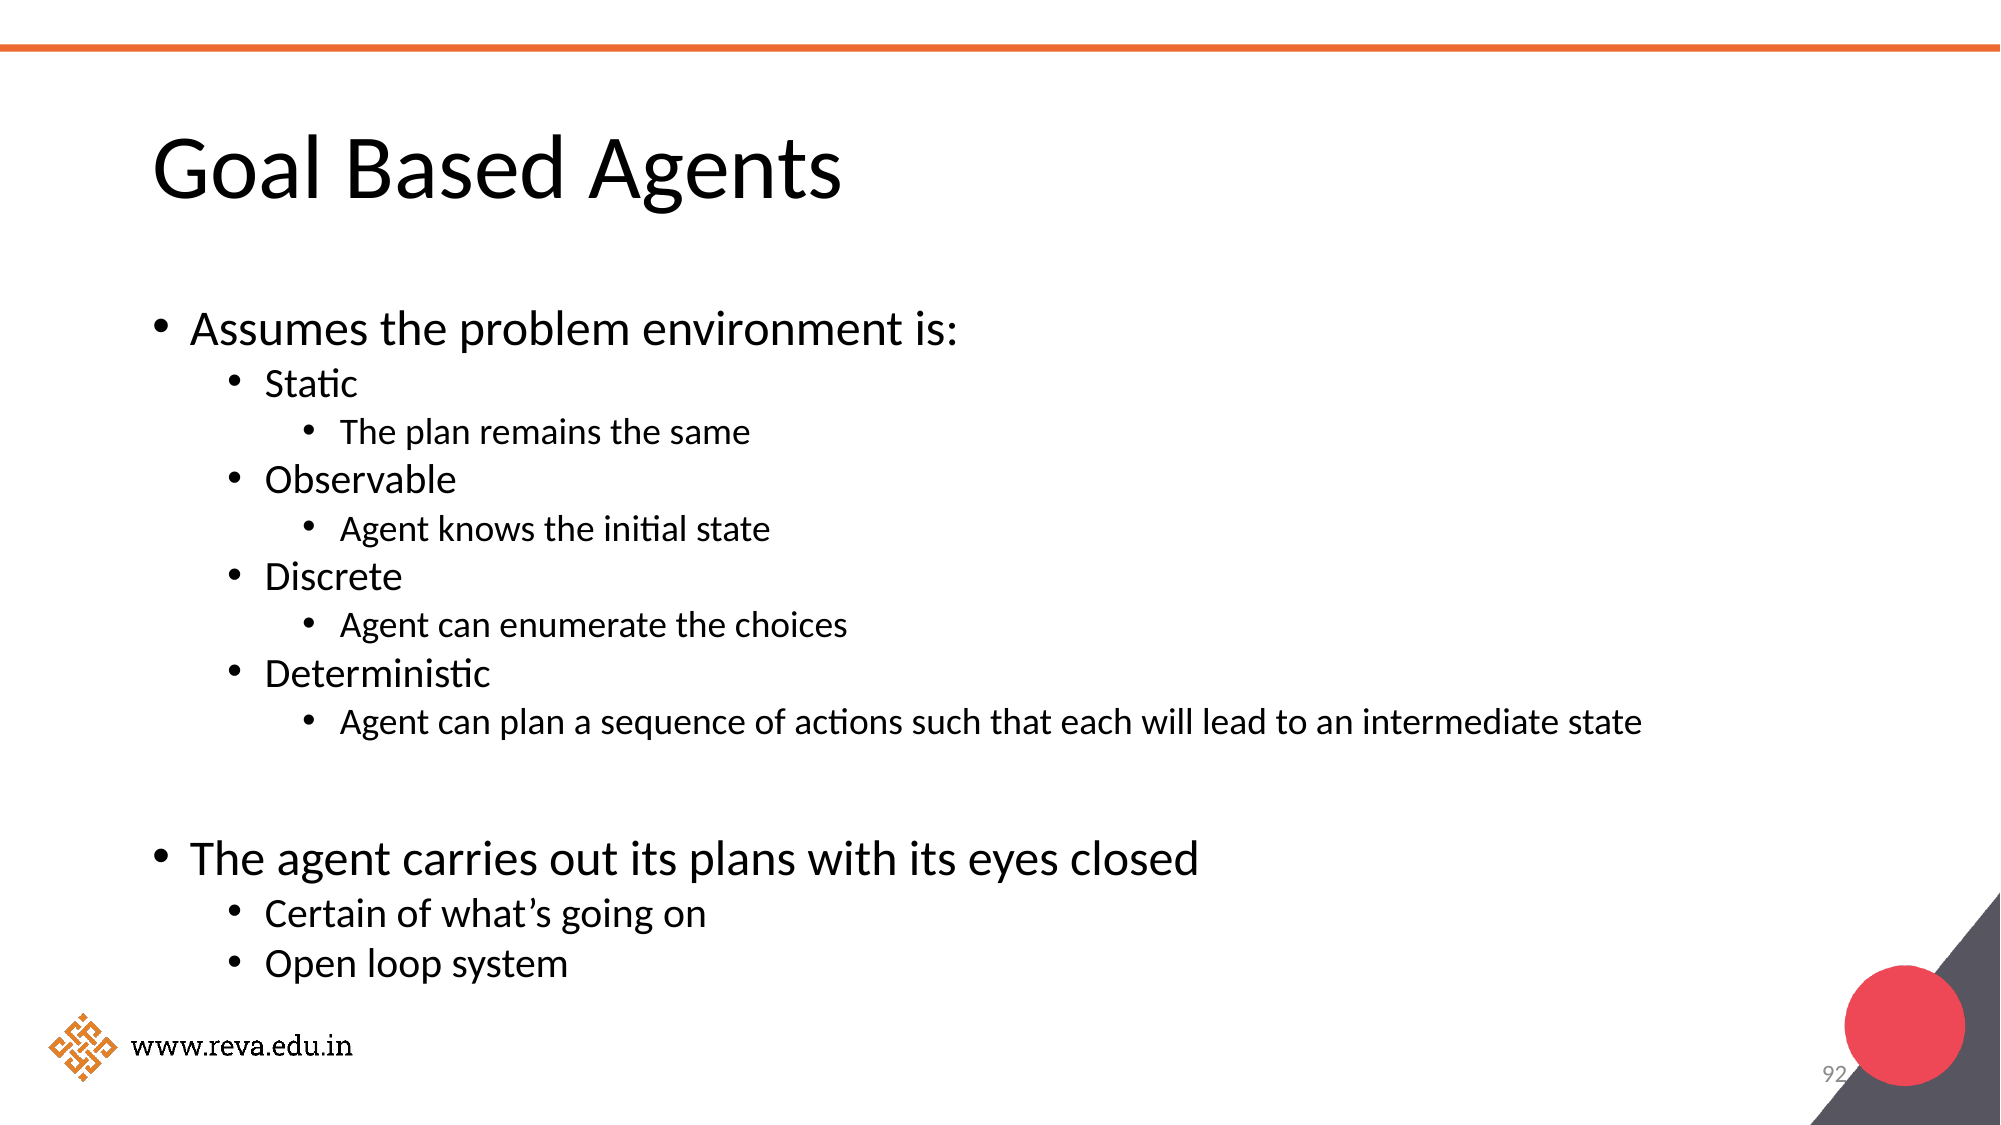

# Goal Based Agents
Assumes the problem environment is:
Static
The plan remains the same
Observable
Agent knows the initial state
Discrete
Agent can enumerate the choices
Deterministic
Agent can plan a sequence of actions such that each will lead to an intermediate state

The agent carries out its plans with its eyes closed
Certain of what’s going on
Open loop system
92